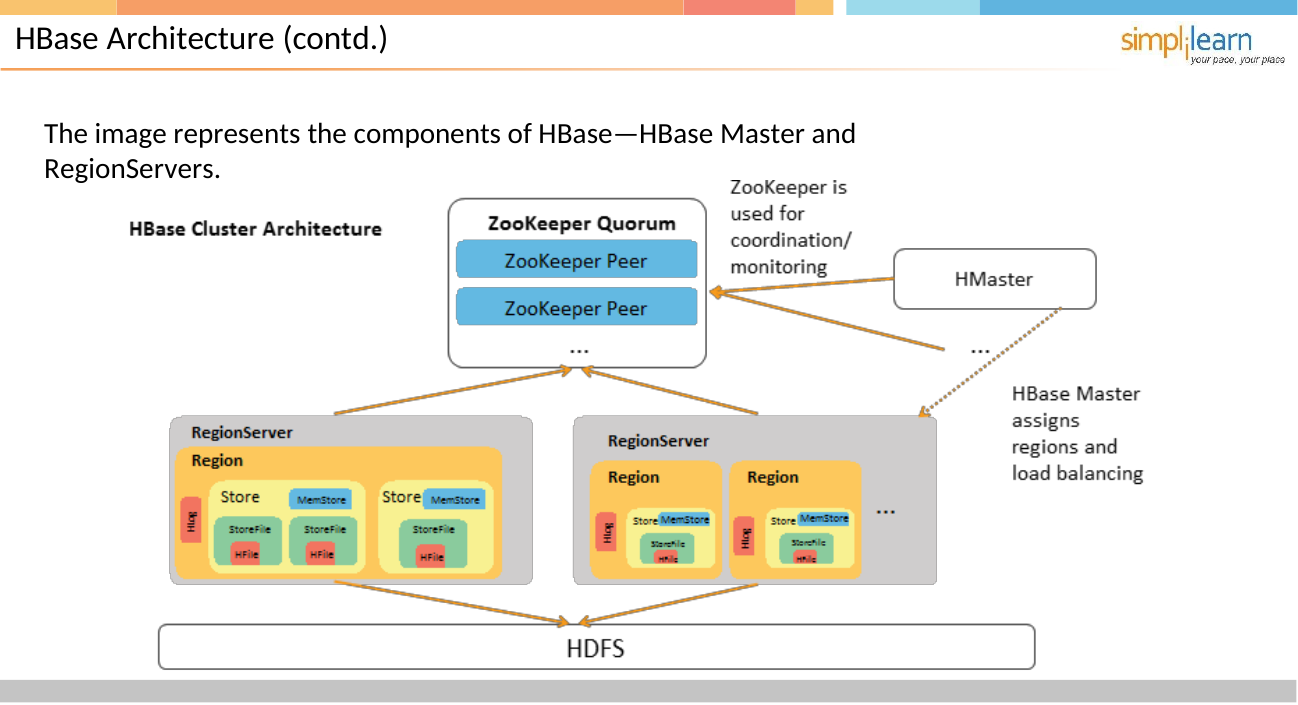

# HBase Architecture (contd.)

The image represents the components of HBase—HBase Master and RegionServers.